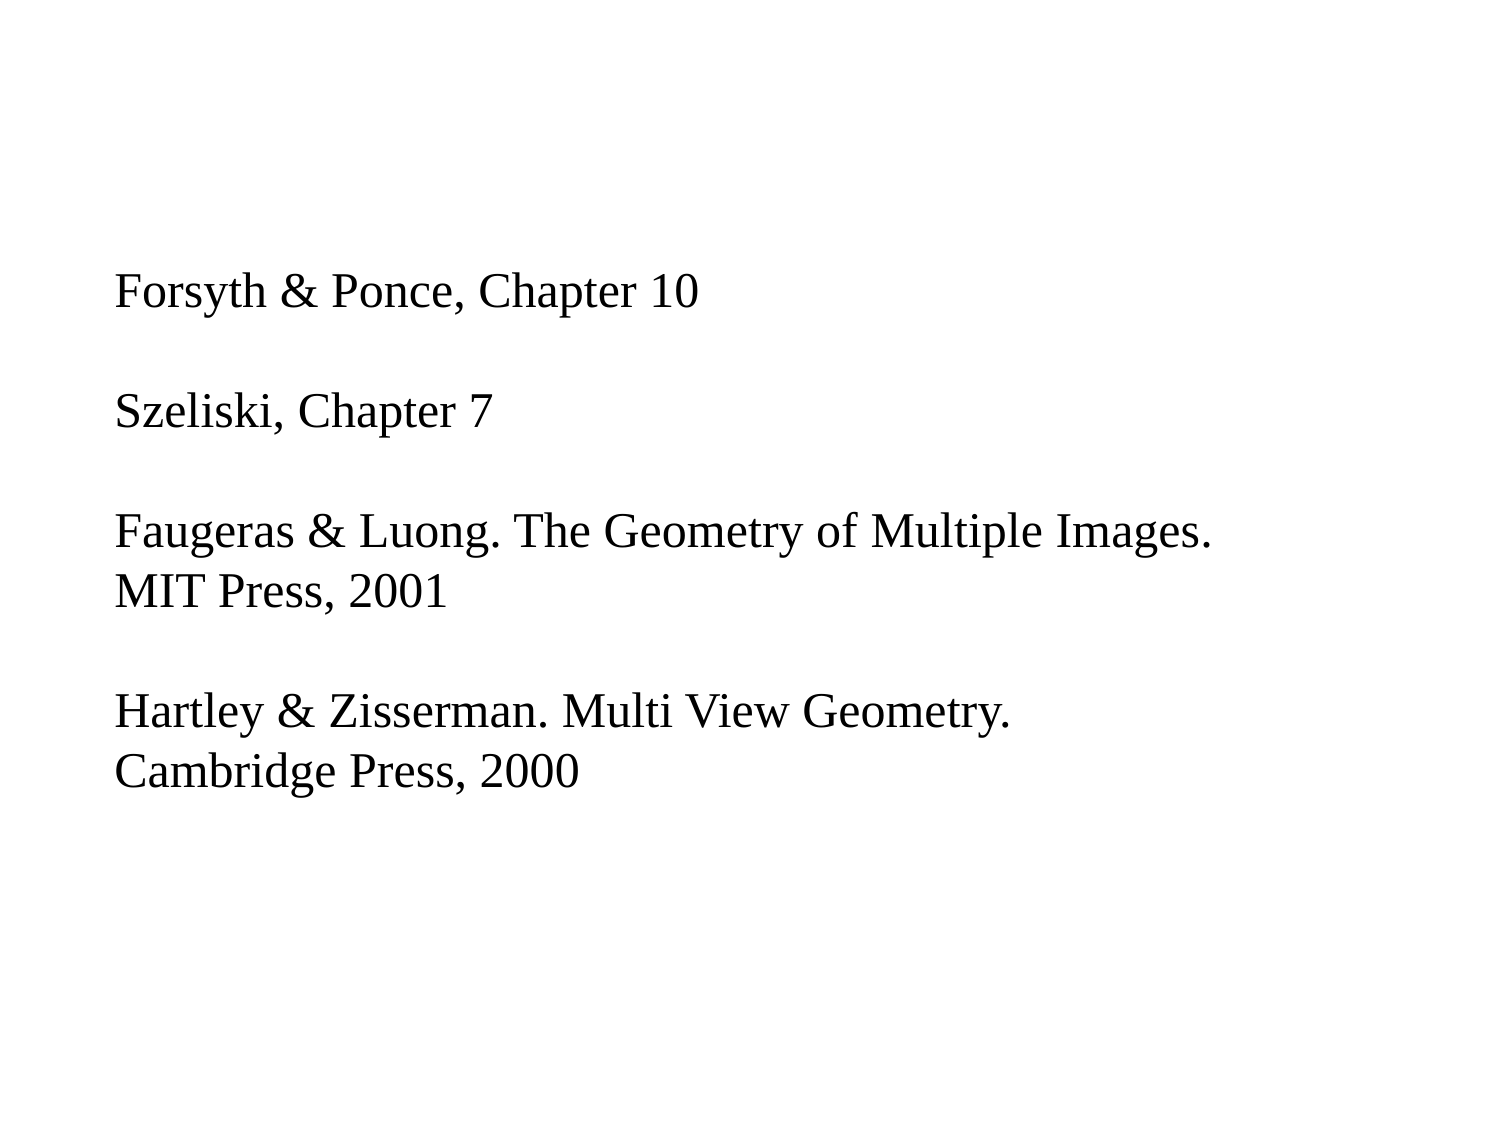

Forsyth & Ponce, Chapter 10

Szeliski, Chapter 7

Faugeras & Luong. The Geometry of Multiple Images.
MIT Press, 2001

Hartley & Zisserman. Multi View Geometry.
Cambridge Press, 2000